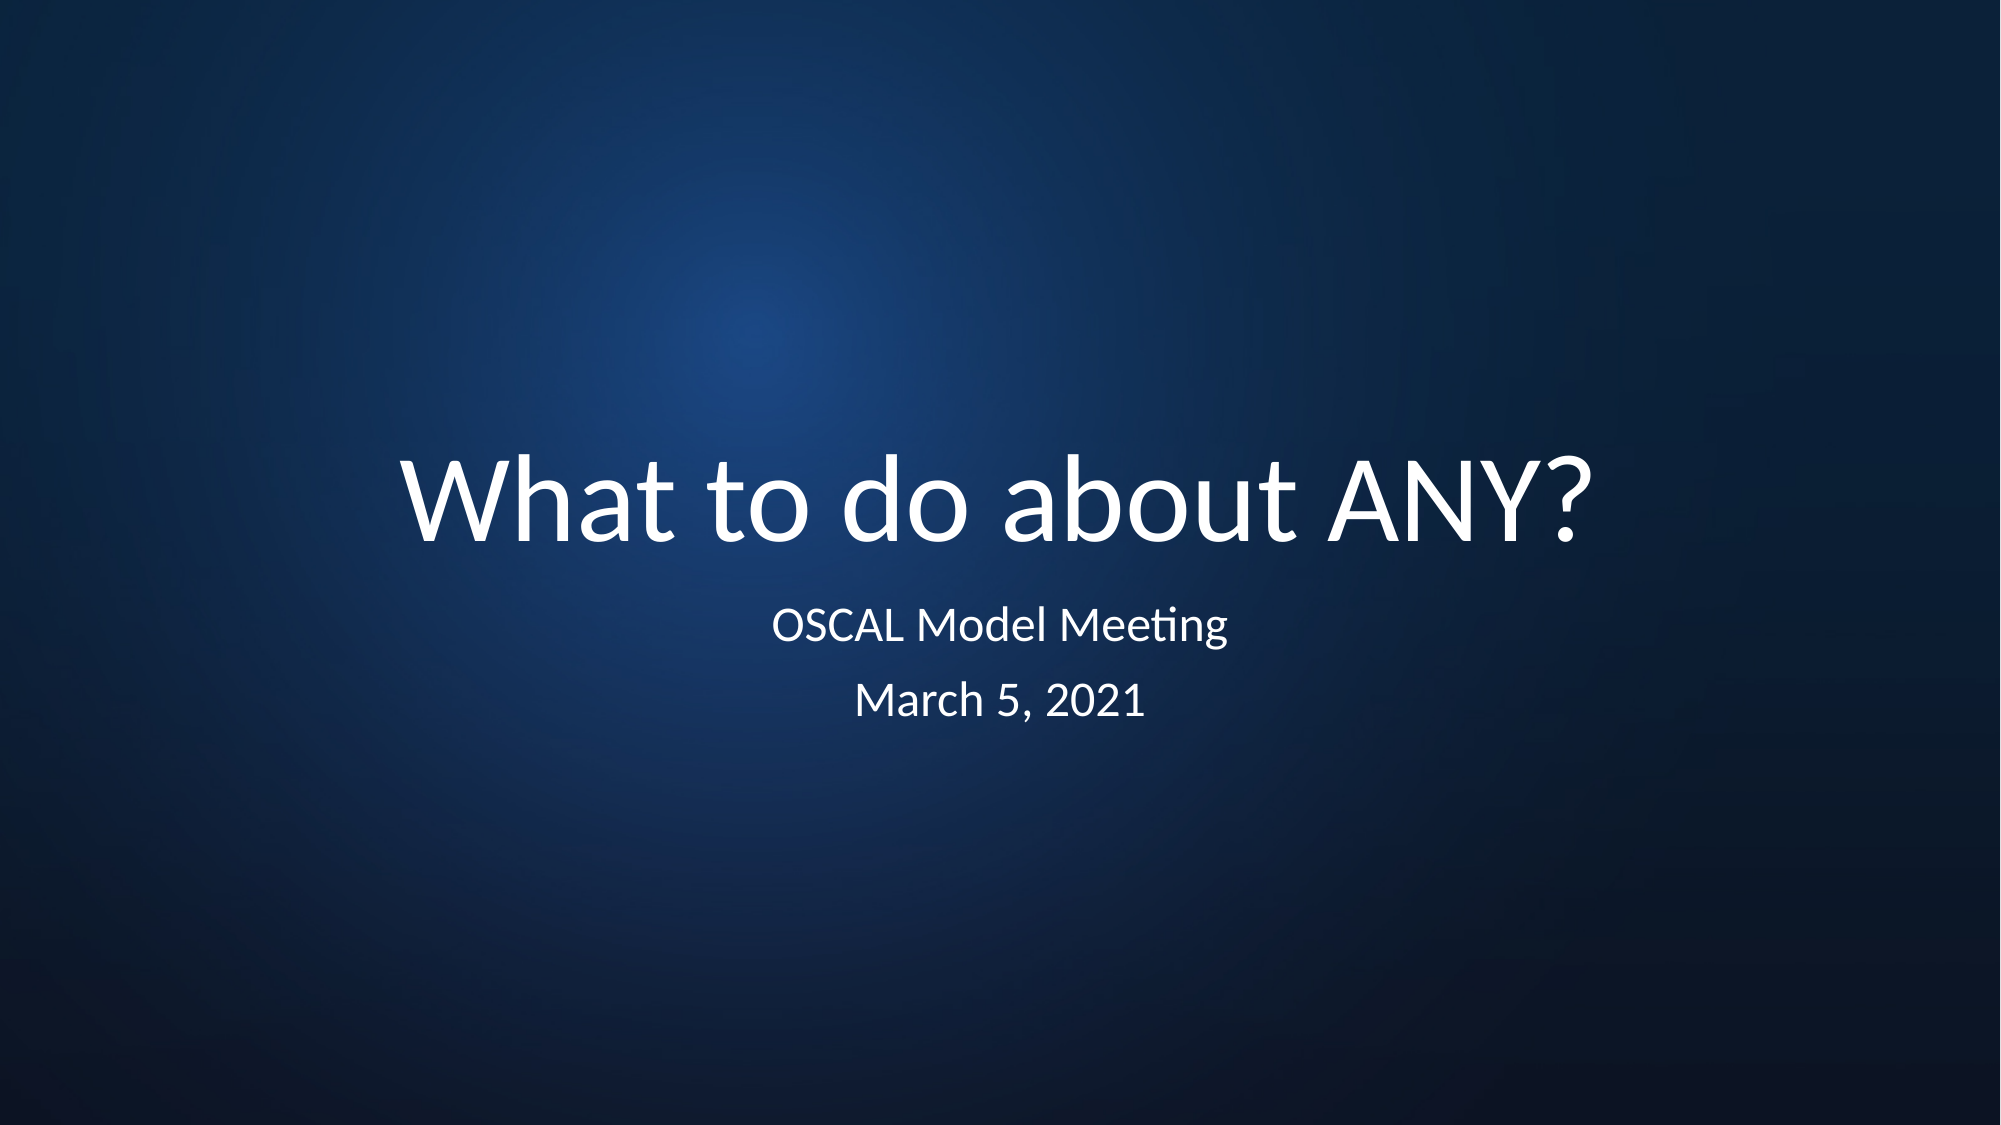

# What to do about ANY?
OSCAL Model Meeting
March 5, 2021